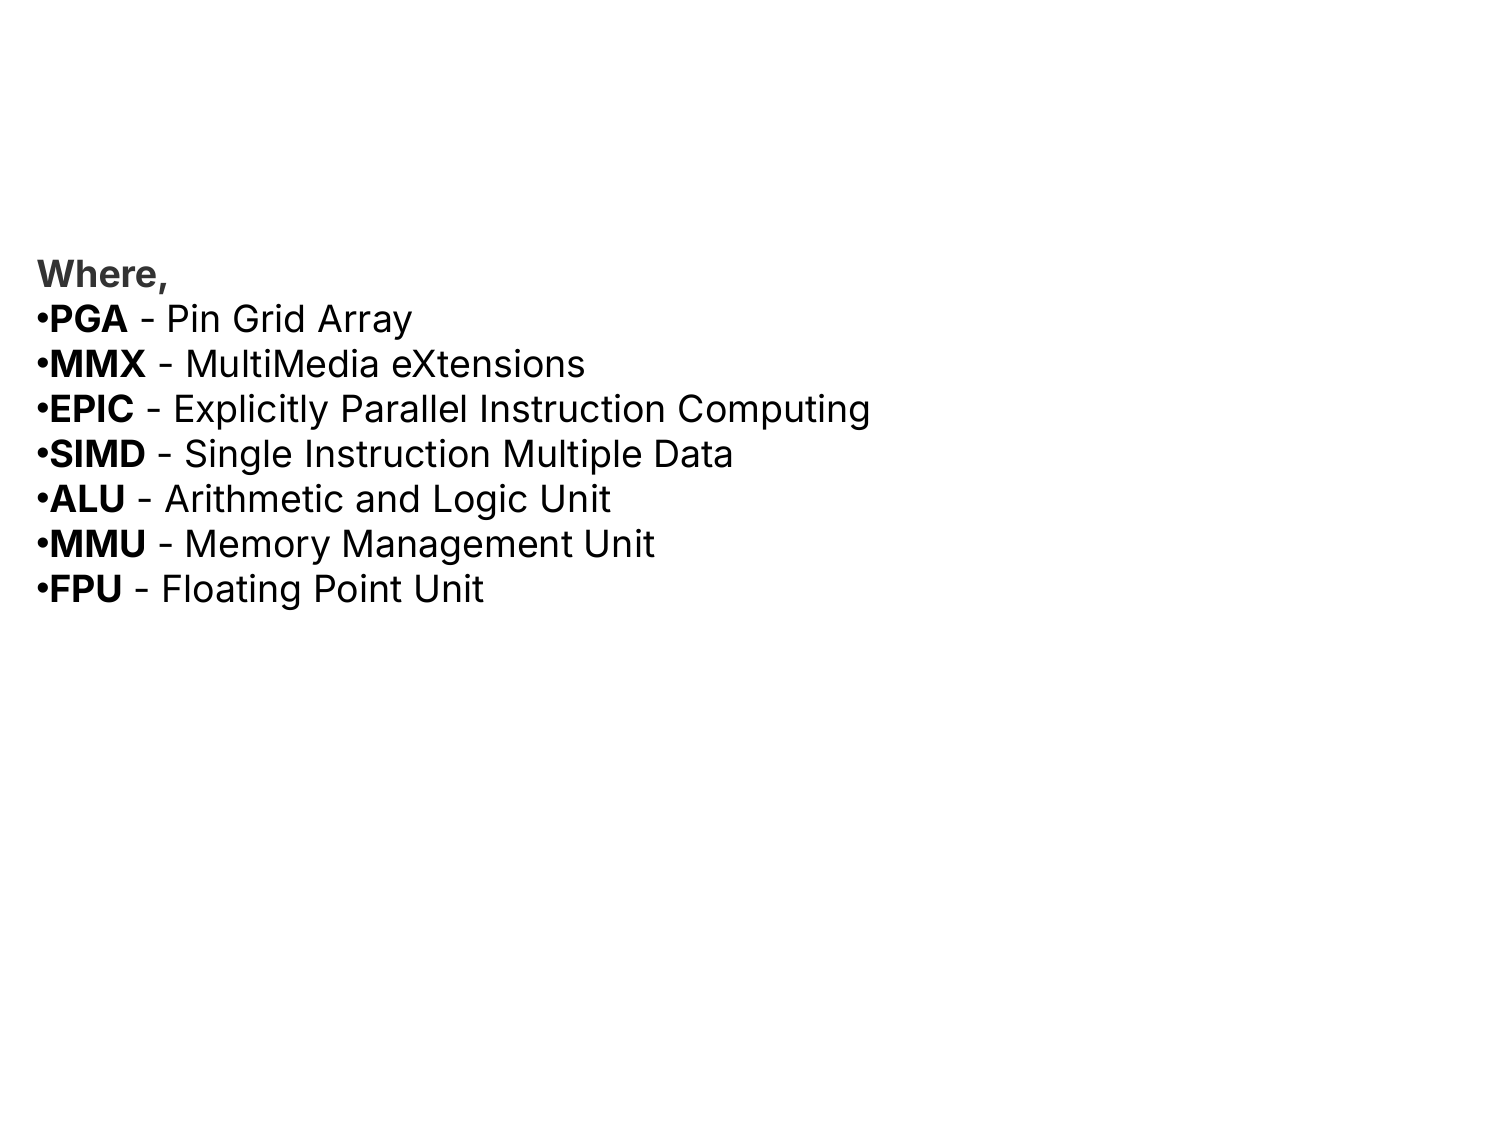

#
Where,
PGA - Pin Grid Array
MMX - MultiMedia eXtensions
EPIC - Explicitly Parallel Instruction Computing
SIMD - Single Instruction Multiple Data
ALU - Arithmetic and Logic Unit
MMU - Memory Management Unit
FPU - Floating Point Unit